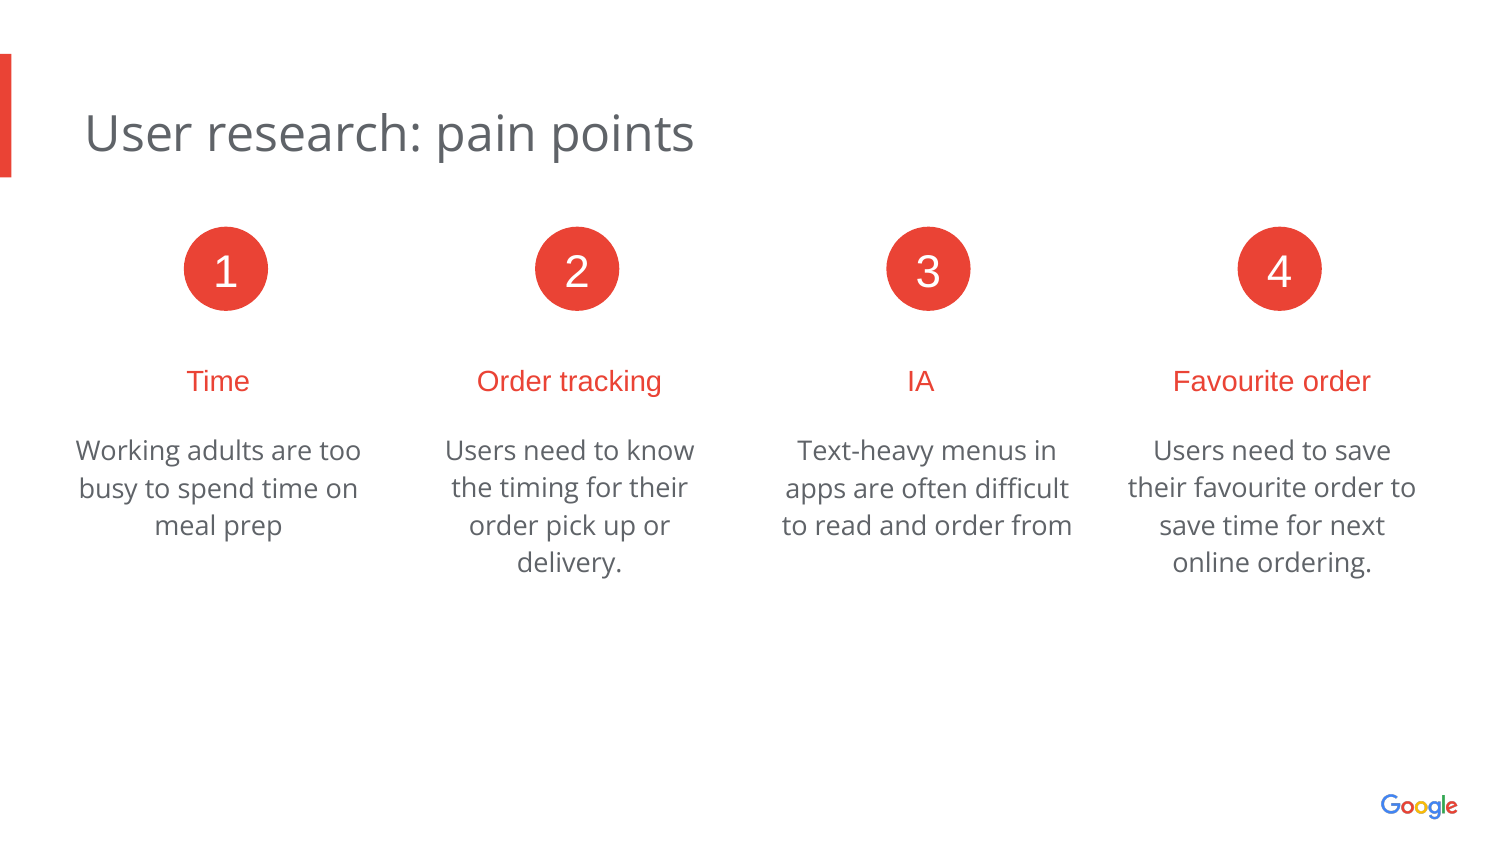

User research: pain points
1
2
3
4
Time
Order tracking
IA
Favourite order
Working adults are too busy to spend time on meal prep

Users need to know the timing for their order pick up or delivery.
Text-heavy menus in apps are often difficult to read and order from

Users need to save their favourite order to save time for next online ordering.